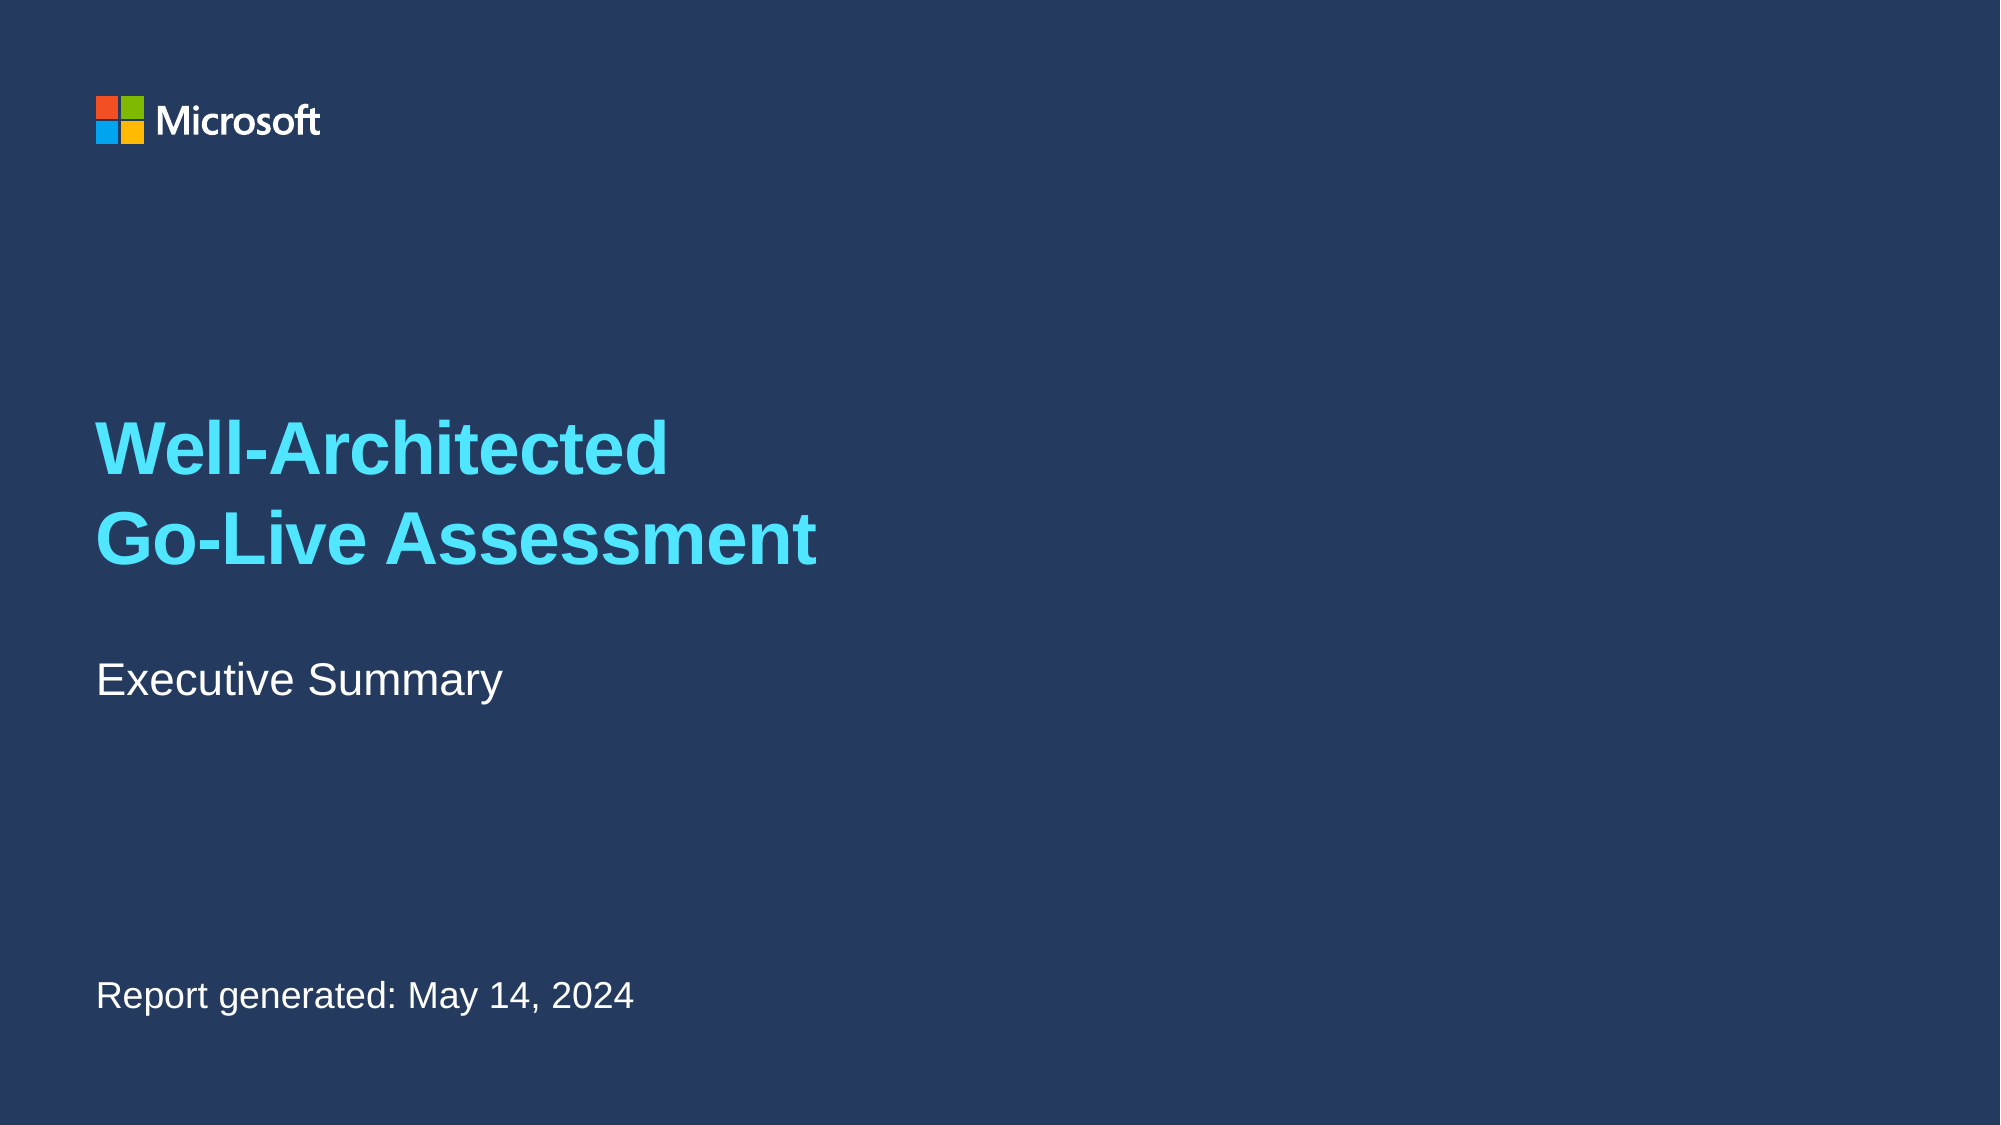

# Well-Architected Go-Live Assessment
Executive Summary
Report generated: May 14, 2024